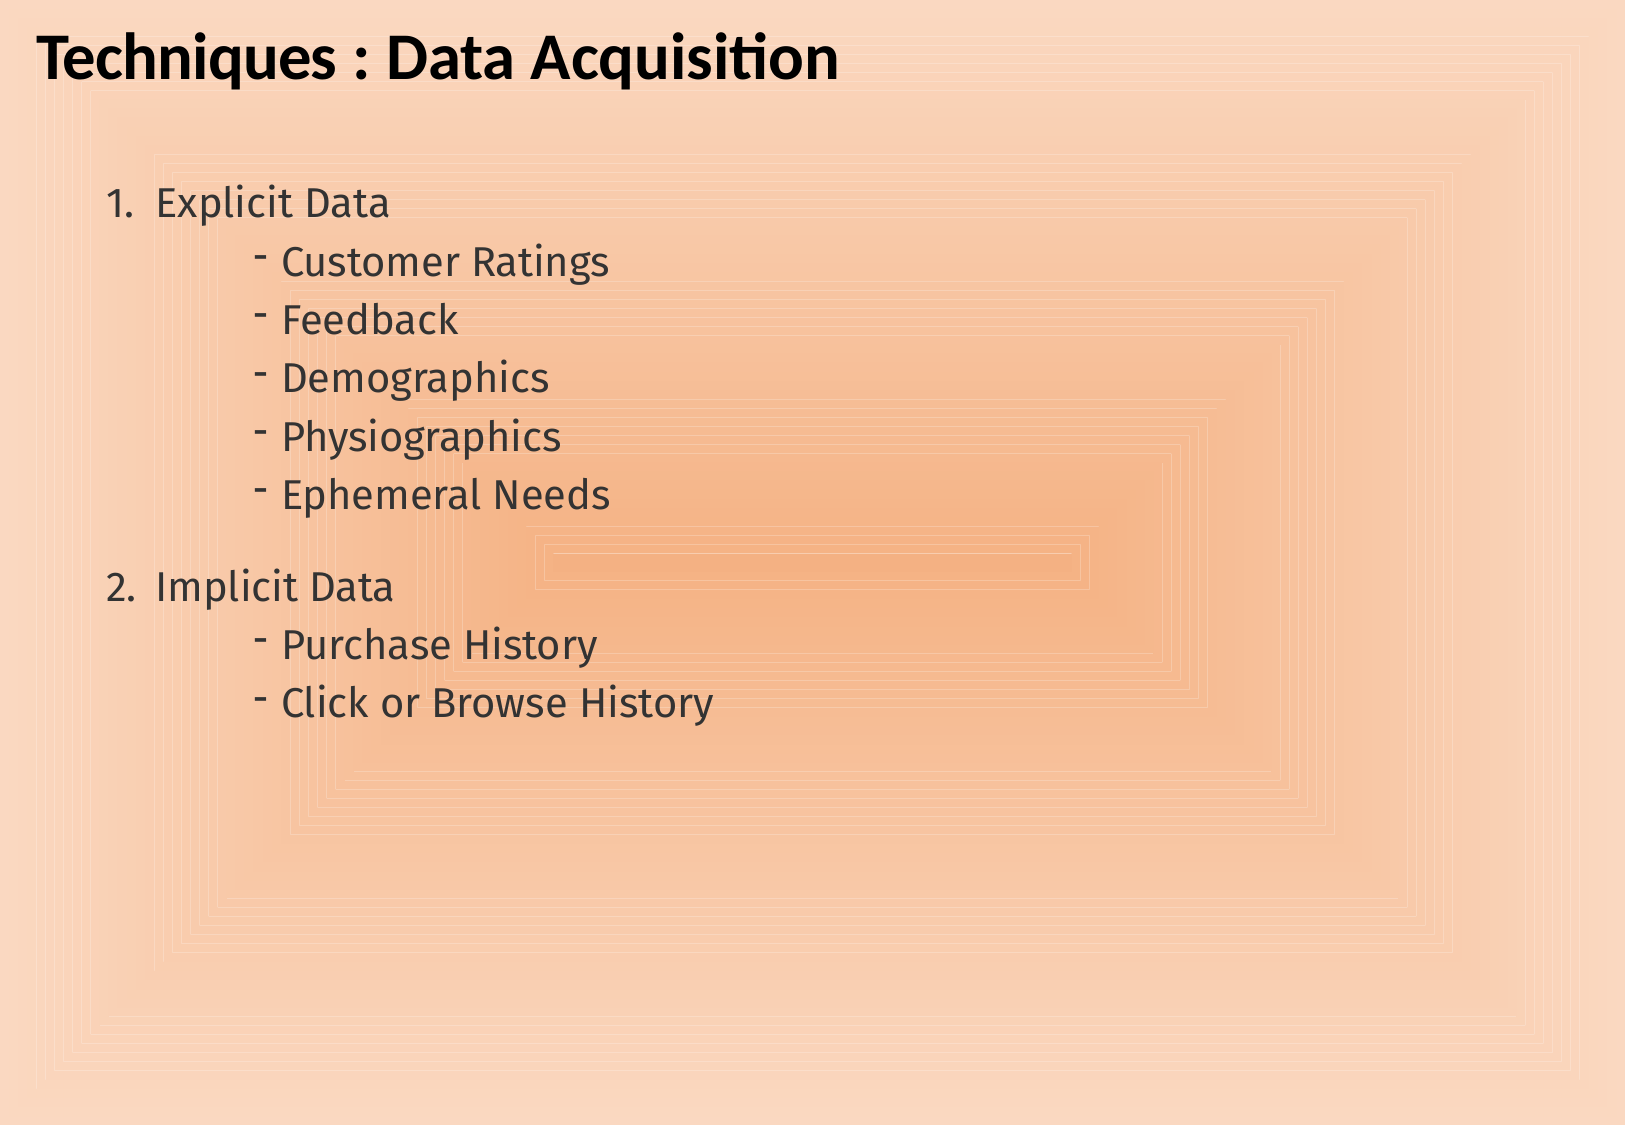

# Techniques : Data Acquisition
Explicit Data
Customer Ratings
Feedback
Demographics
Physiographics
Ephemeral Needs
Implicit Data
Purchase History
Click or Browse History